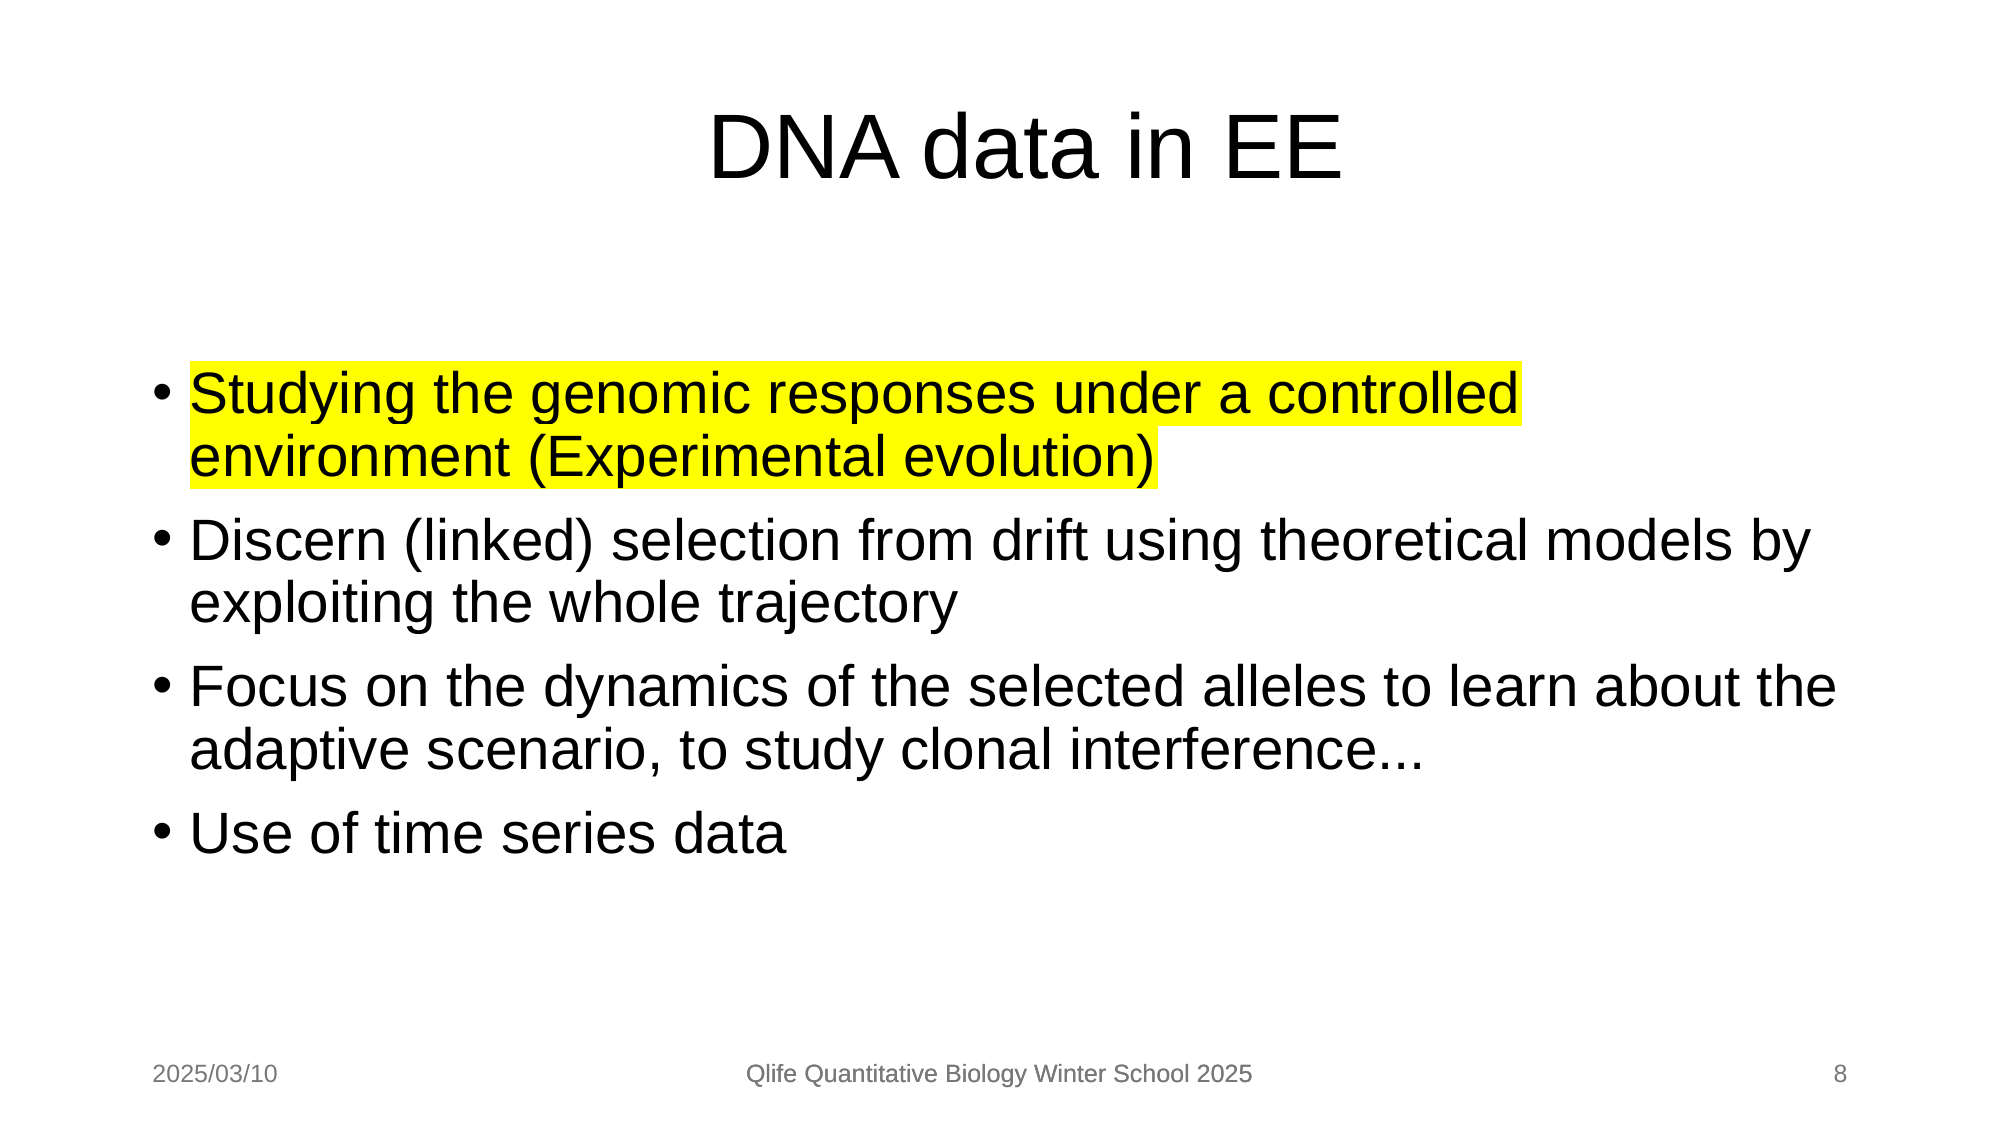

# DNA data in EE
Studying the genomic responses under a controlled environment (Experimental evolution)
Discern (linked) selection from drift using theoretical models by exploiting the whole trajectory
Focus on the dynamics of the selected alleles to learn about the adaptive scenario, to study clonal interference...
Use of time series data

2025/03/10
Qlife Quantitative Biology Winter School 2025
Qlife Quantitative Biology Winter School 2025
8